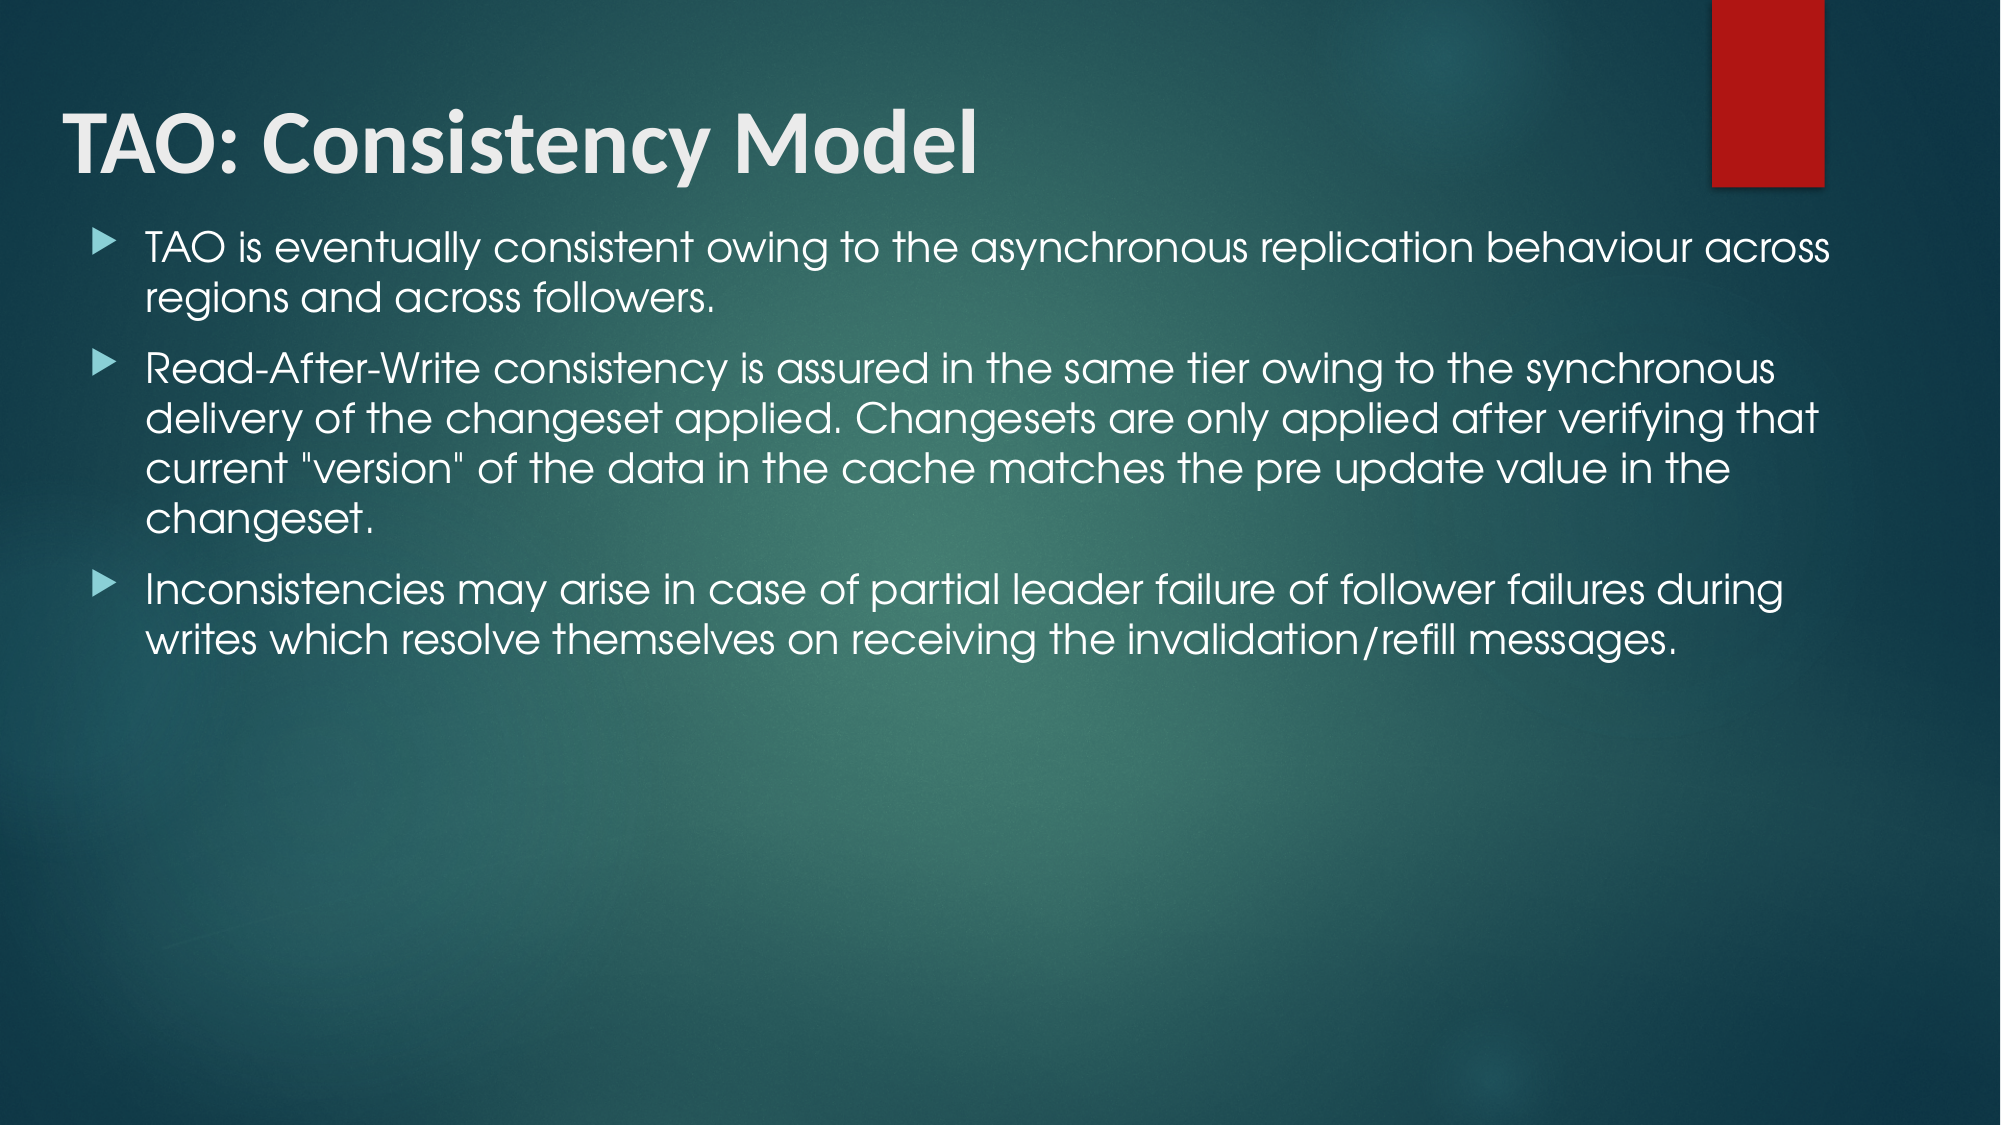

# TAO: Consistency Model
TAO is eventually consistent owing to the asynchronous replication behaviour across regions and across followers.
Read-After-Write consistency is assured in the same tier owing to the synchronous delivery of the changeset applied. Changesets are only applied after verifying that current "version" of the data in the cache matches the pre update value in the changeset.
Inconsistencies may arise in case of partial leader failure of follower failures during writes which resolve themselves on receiving the invalidation/refill messages.